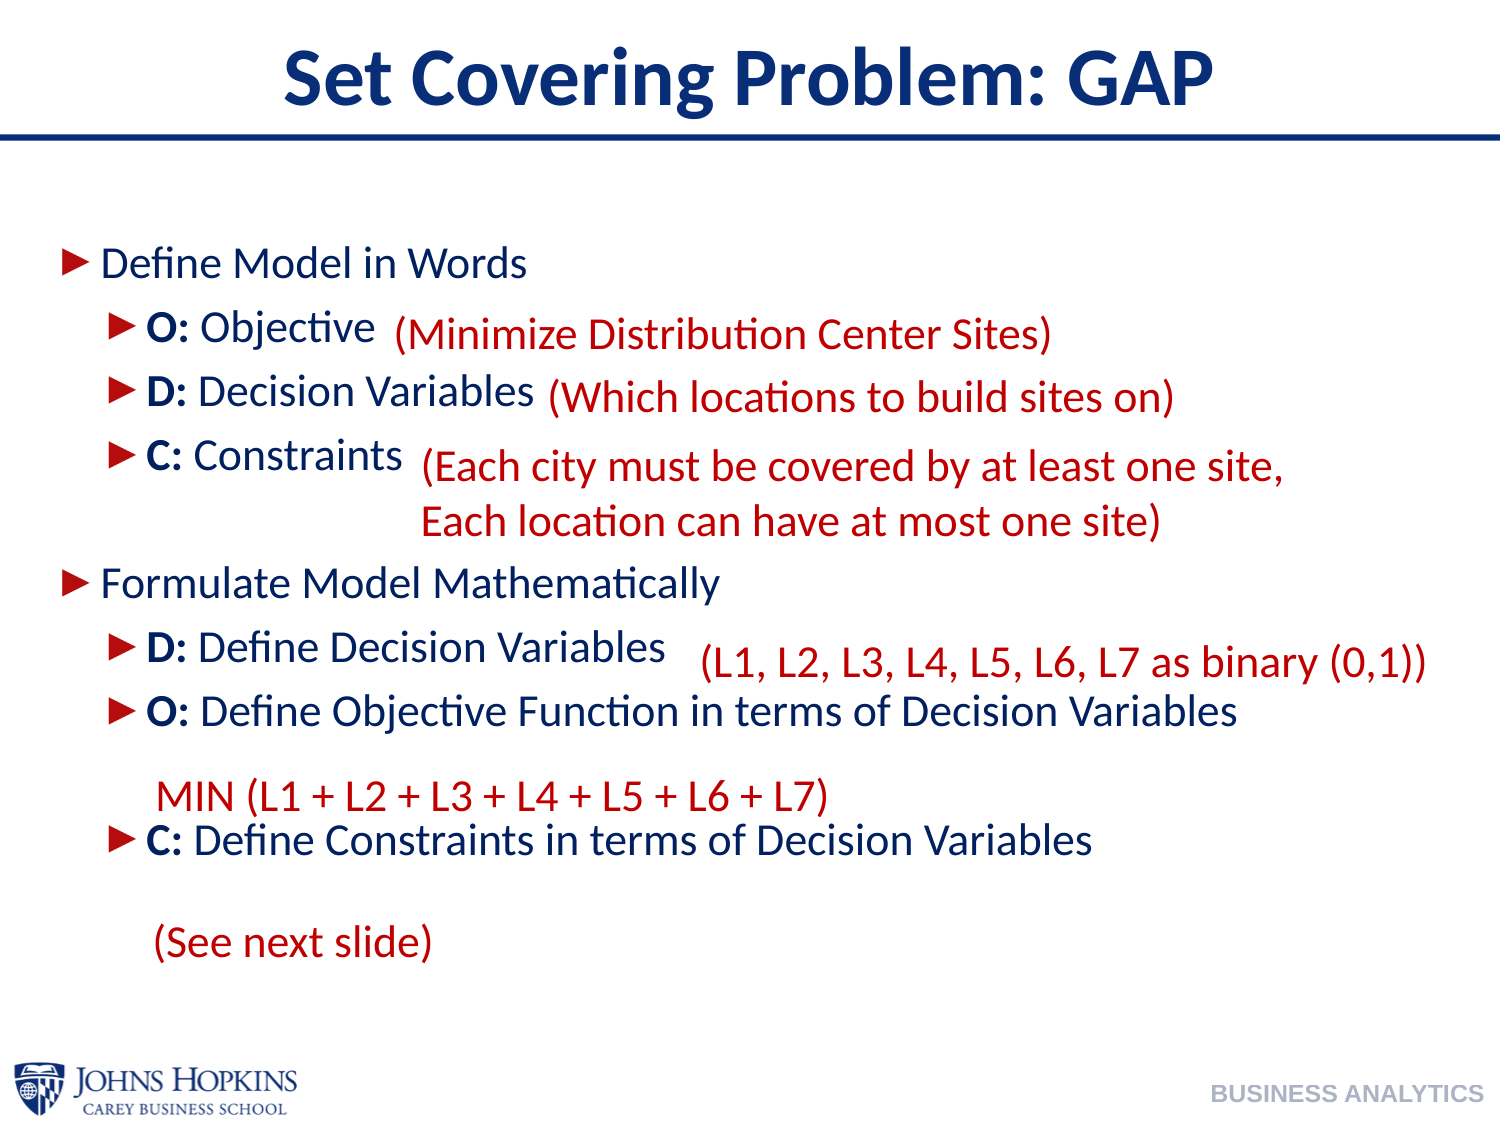

# Set Covering Problem: GAP
Define Model in Words
O: Objective
D: Decision Variables
C: Constraints

Formulate Model Mathematically
D: Define Decision Variables
O: Define Objective Function in terms of Decision Variables

C: Define Constraints in terms of Decision Variables

(Minimize Distribution Center Sites)
(Which locations to build sites on)
(Each city must be covered by at least one site,
Each location can have at most one site)
(L1, L2, L3, L4, L5, L6, L7 as binary (0,1))
MIN (L1 + L2 + L3 + L4 + L5 + L6 + L7)
(See next slide)